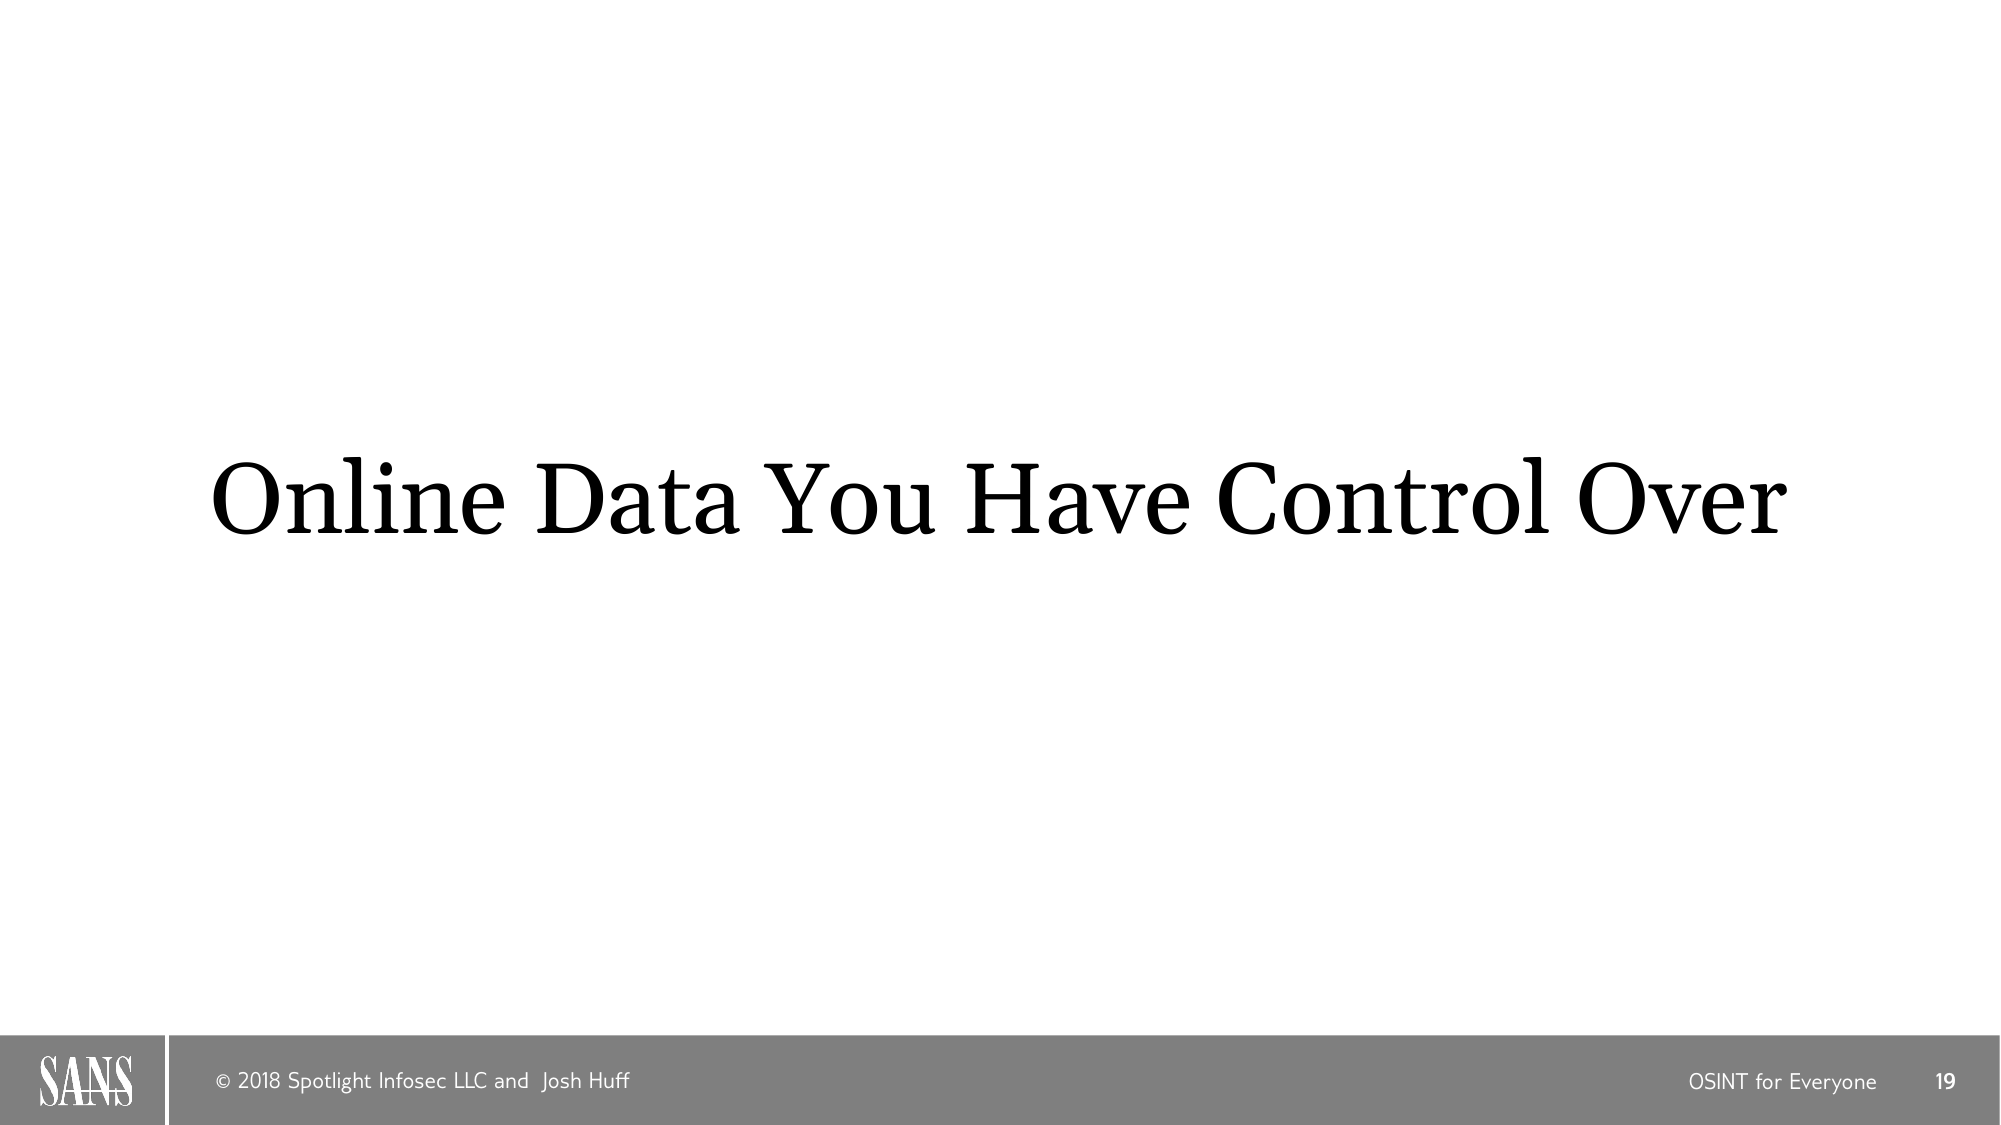

Online Data You Have Control Over
OSINT for Everyone
19